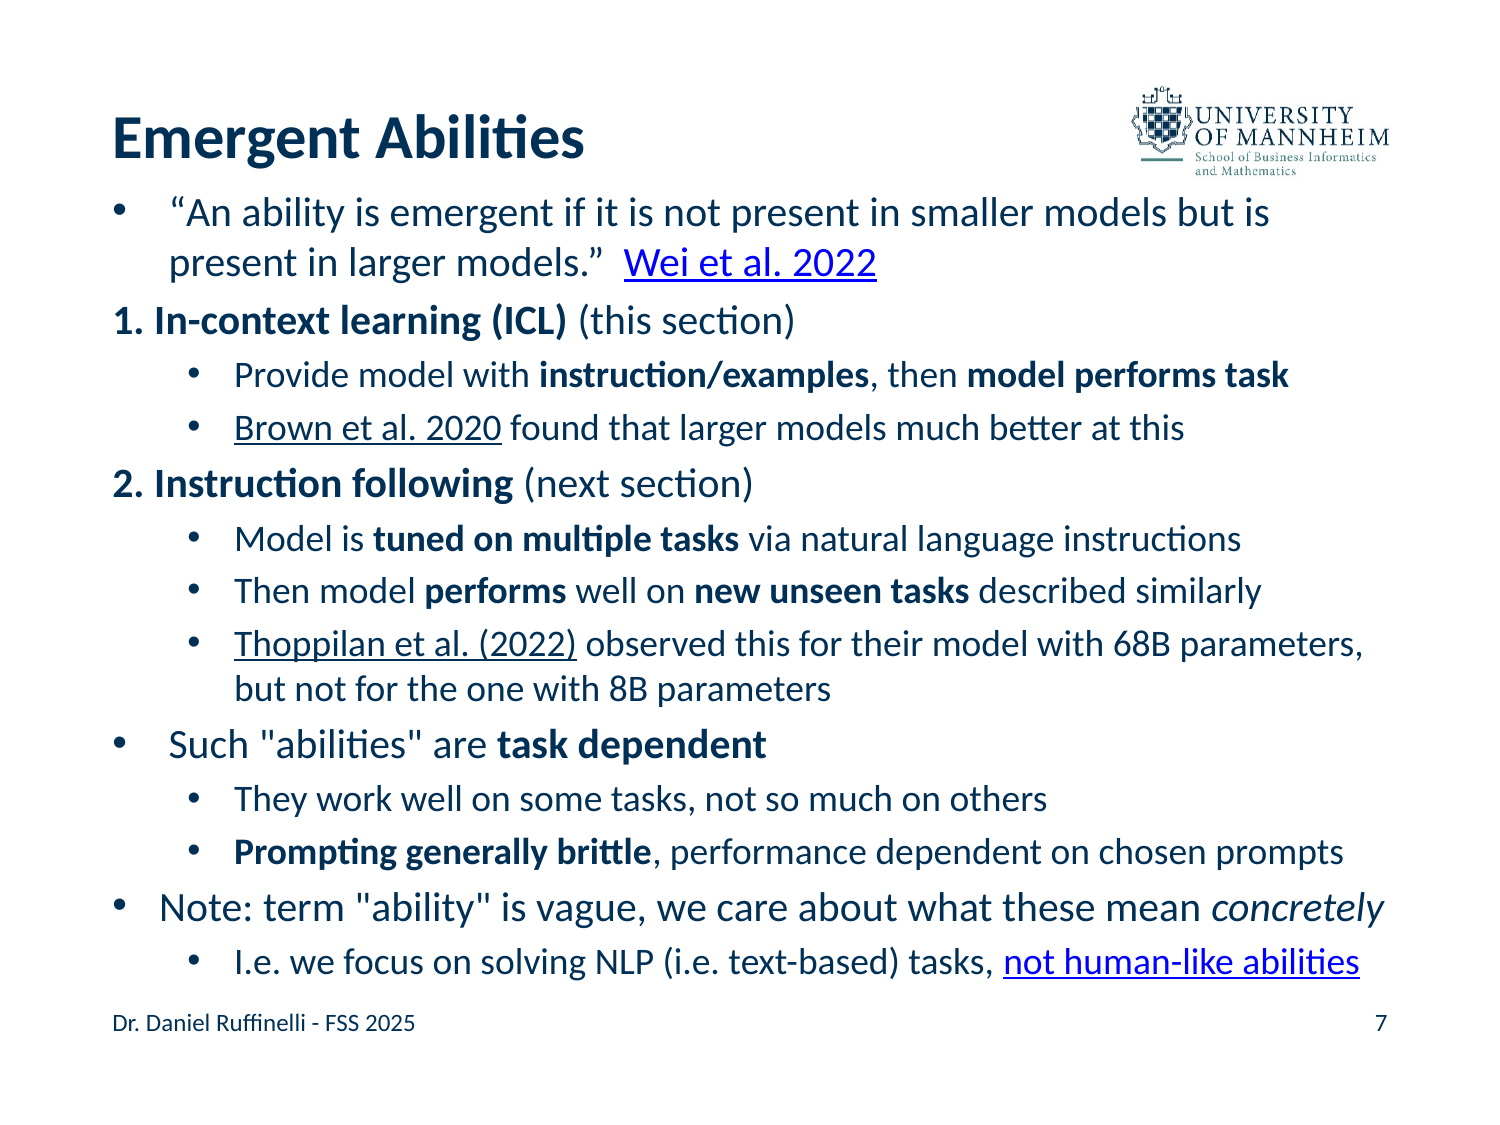

# Emergent Abilities
“An ability is emergent if it is not present in smaller models but is present in larger models.”  Wei et al. 2022
1. In-context learning (ICL) (this section)
Provide model with instruction/examples, then model performs task
Brown et al. 2020 found that larger models much better at this
2. Instruction following (next section)
Model is tuned on multiple tasks via natural language instructions
Then model performs well on new unseen tasks described similarly
Thoppilan et al. (2022) observed this for their model with 68B parameters, but not for the one with 8B parameters
Such "abilities" are task dependent
They work well on some tasks, not so much on others
Prompting generally brittle, performance dependent on chosen prompts
Note: term "ability" is vague, we care about what these mean concretely
I.e. we focus on solving NLP (i.e. text-based) tasks, not human-like abilities

Dr. Daniel Ruffinelli - FSS 2025
7